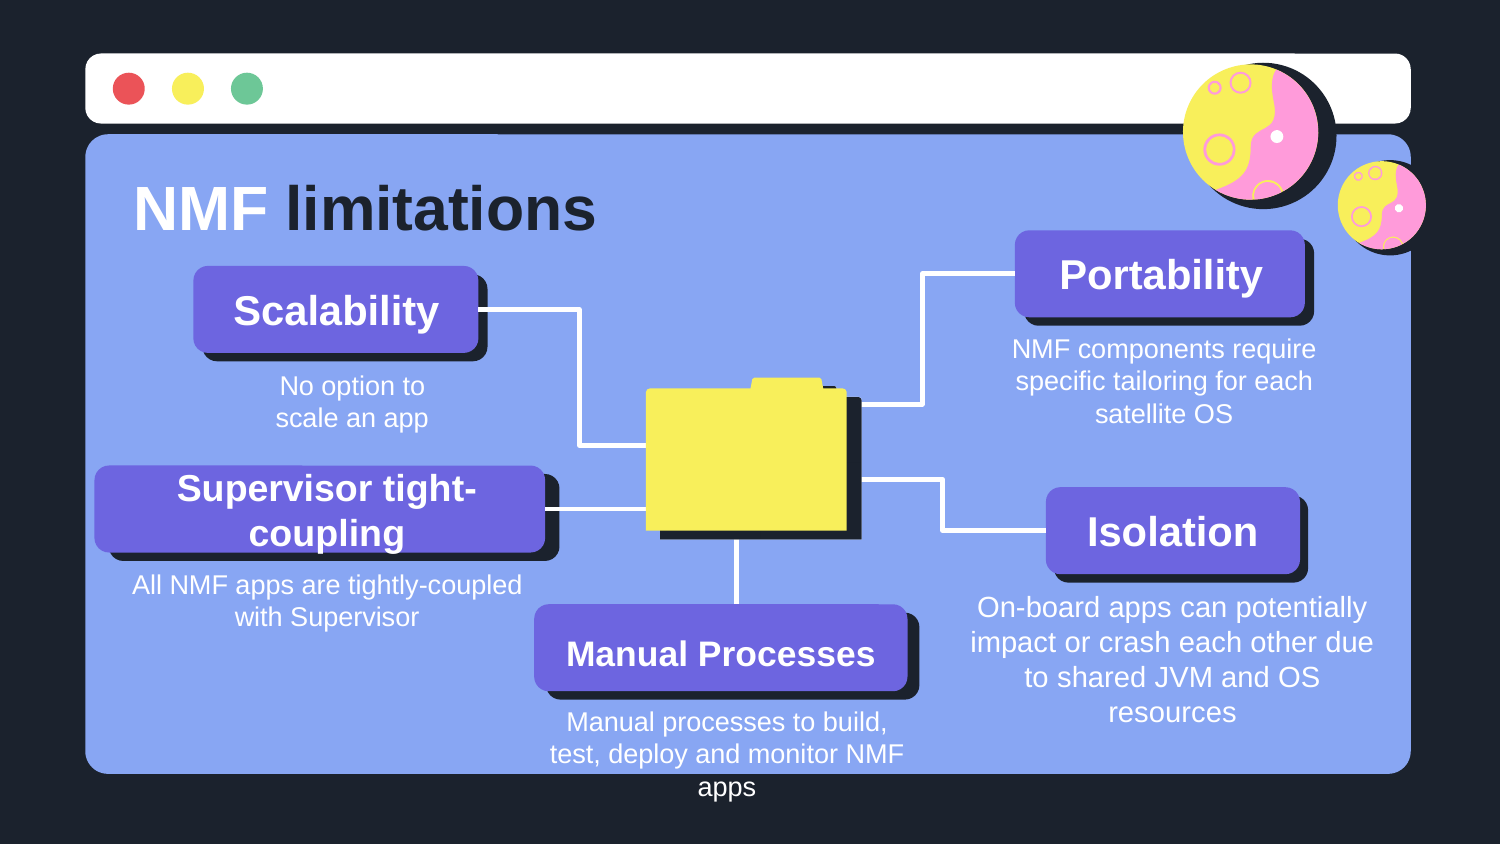

# NMF limitations
Portability

Scalability

NMF components require specific tailoring for each satellite OS
No option to scale an app

Supervisor tight-coupling
Isolation

All NMF apps are tightly-coupled with Supervisor
On-board apps can potentially impact or crash each other due to shared JVM and OS resources

Manual Processes
Manual processes to build, test, deploy and monitor NMF apps